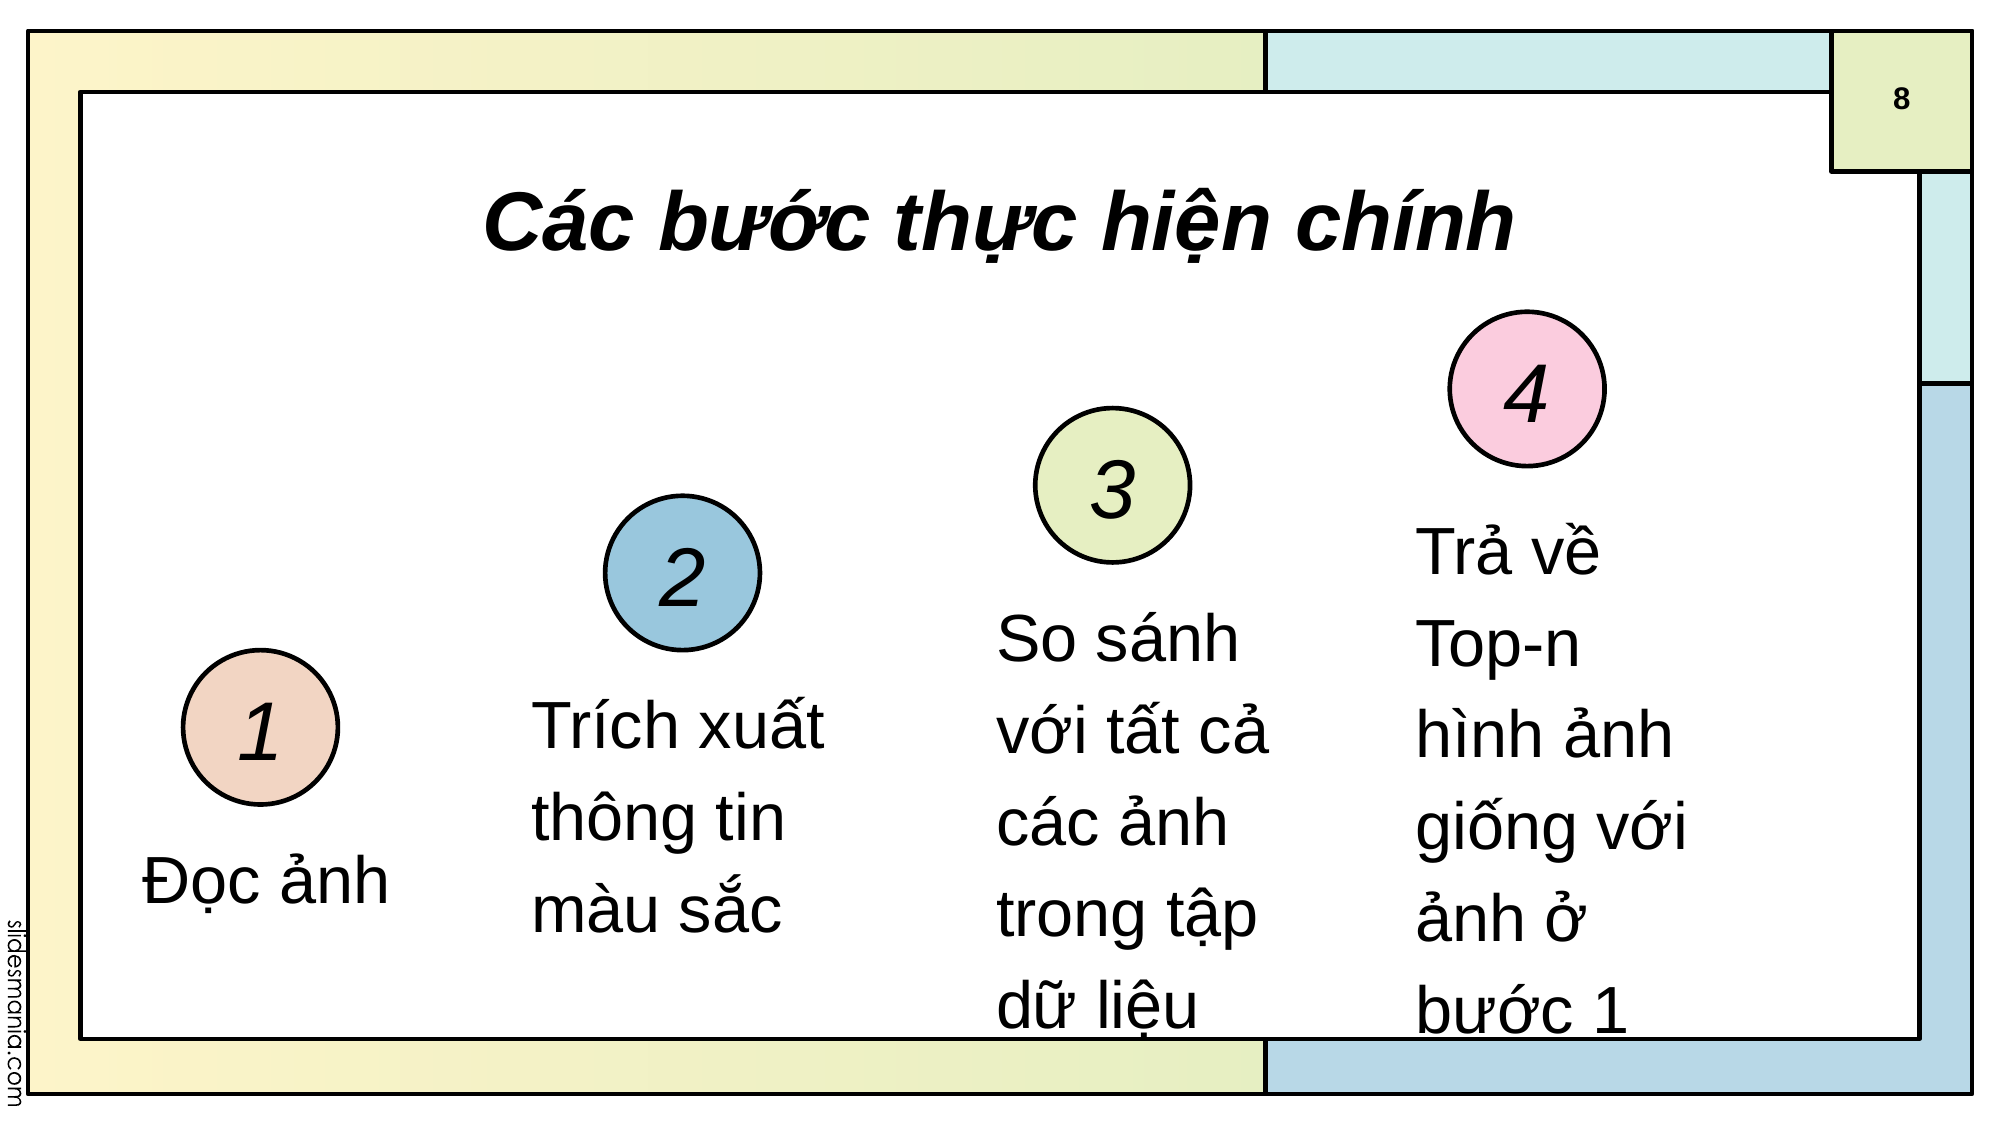

8
# Các bước thực hiện chính
4
3
Trả về Top-n hình ảnh giống với ảnh ở bước 1
2
So sánh với tất cả các ảnh trong tập dữ liệu
Trích xuất thông tin màu sắc
1
Đọc ảnh